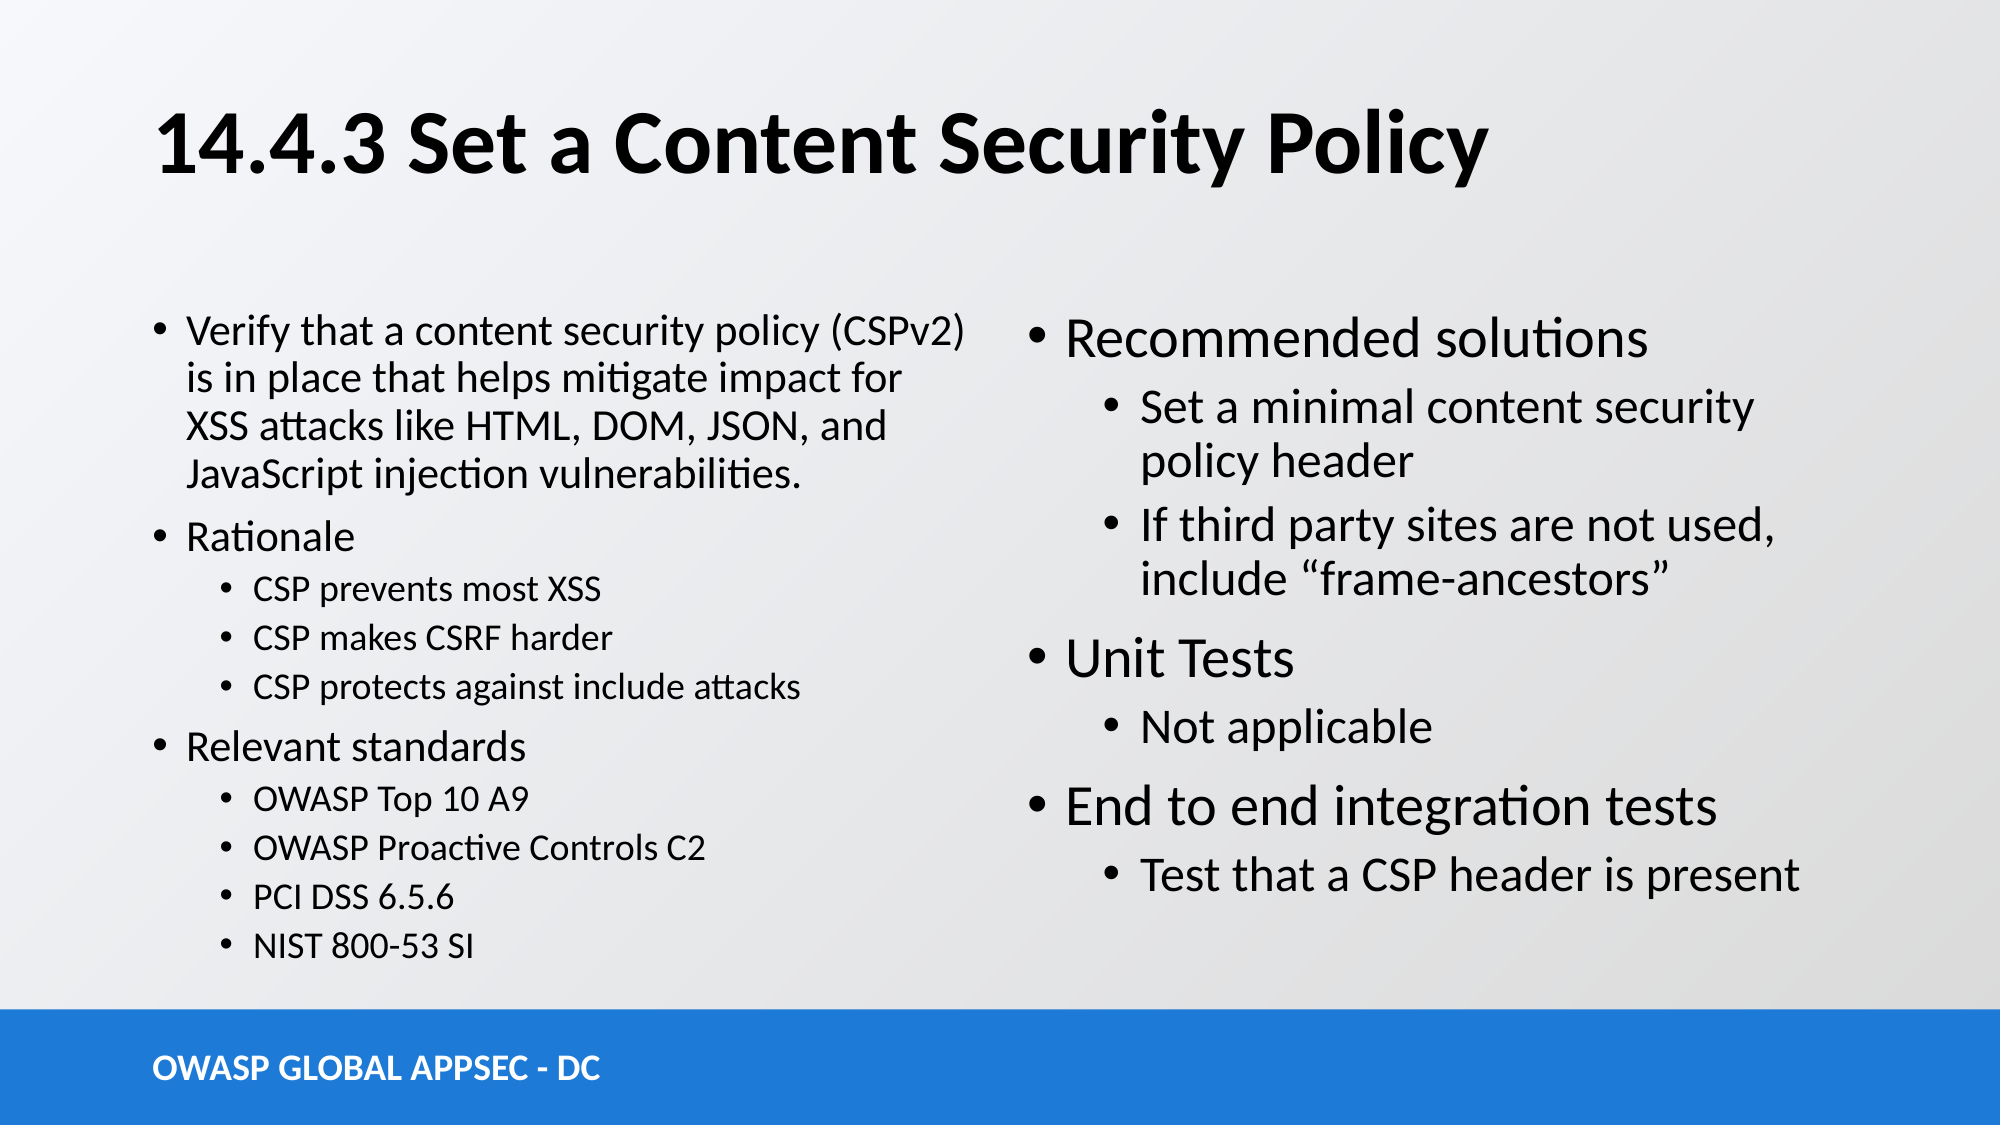

# 14.4.3 Set a Content Security Policy
Verify that a content security policy (CSPv2) is in place that helps mitigate impact for XSS attacks like HTML, DOM, JSON, and JavaScript injection vulnerabilities.
Rationale
CSP prevents most XSS
CSP makes CSRF harder
CSP protects against include attacks
Relevant standards
OWASP Top 10 A9
OWASP Proactive Controls C2
PCI DSS 6.5.6
NIST 800-53 SI

Recommended solutions
Set a minimal content security policy header
If third party sites are not used, include “frame-ancestors”
Unit Tests
Not applicable
End to end integration tests
Test that a CSP header is present